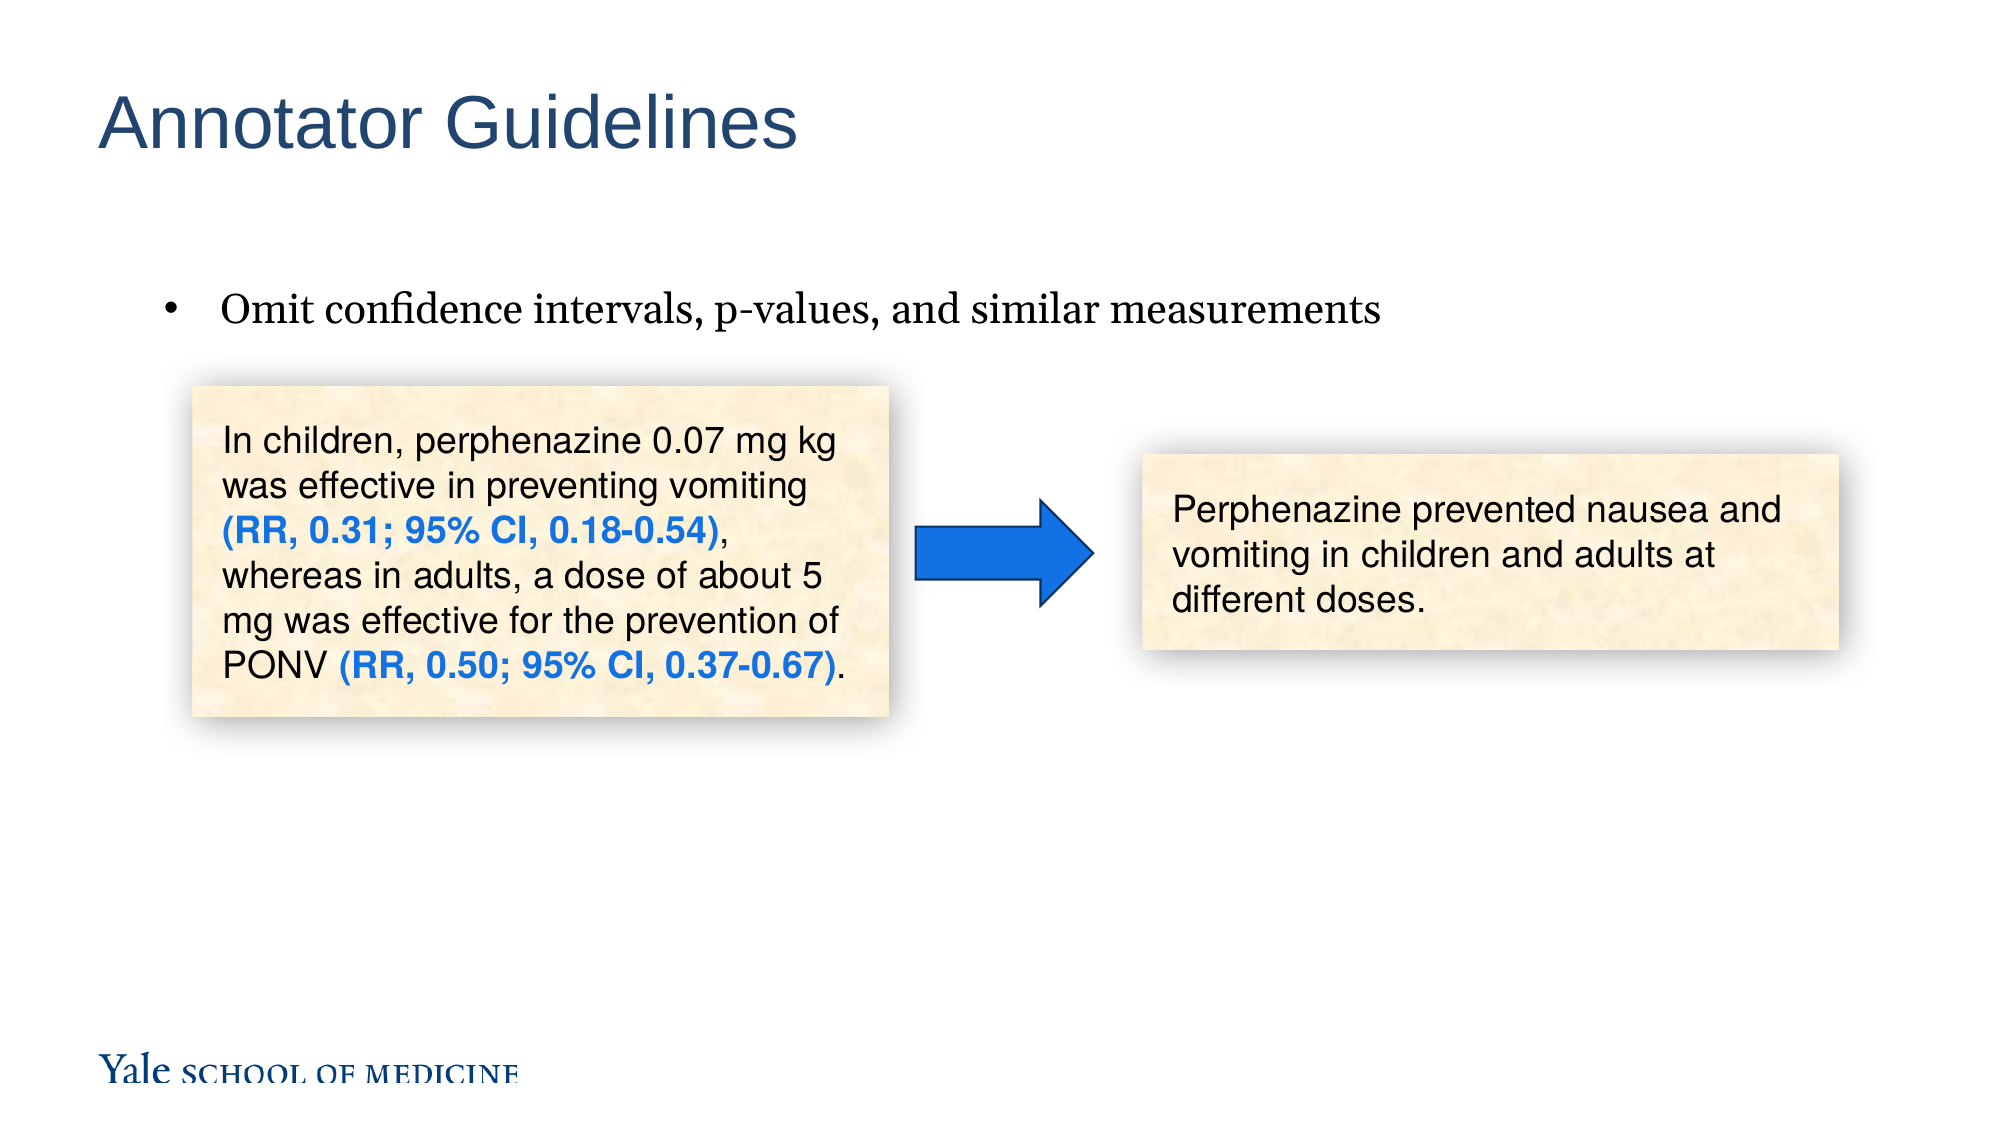

Annotator Guidelines
Omit confidence intervals, p-values, and similar measurements
In children, perphenazine 0.07 mg kg was effective in preventing vomiting (RR, 0.31; 95% CI, 0.18-0.54), whereas in adults, a dose of about 5 mg was effective for the prevention of PONV (RR, 0.50; 95% CI, 0.37-0.67).
Perphenazine prevented nausea and vomiting in children and adults at different doses.